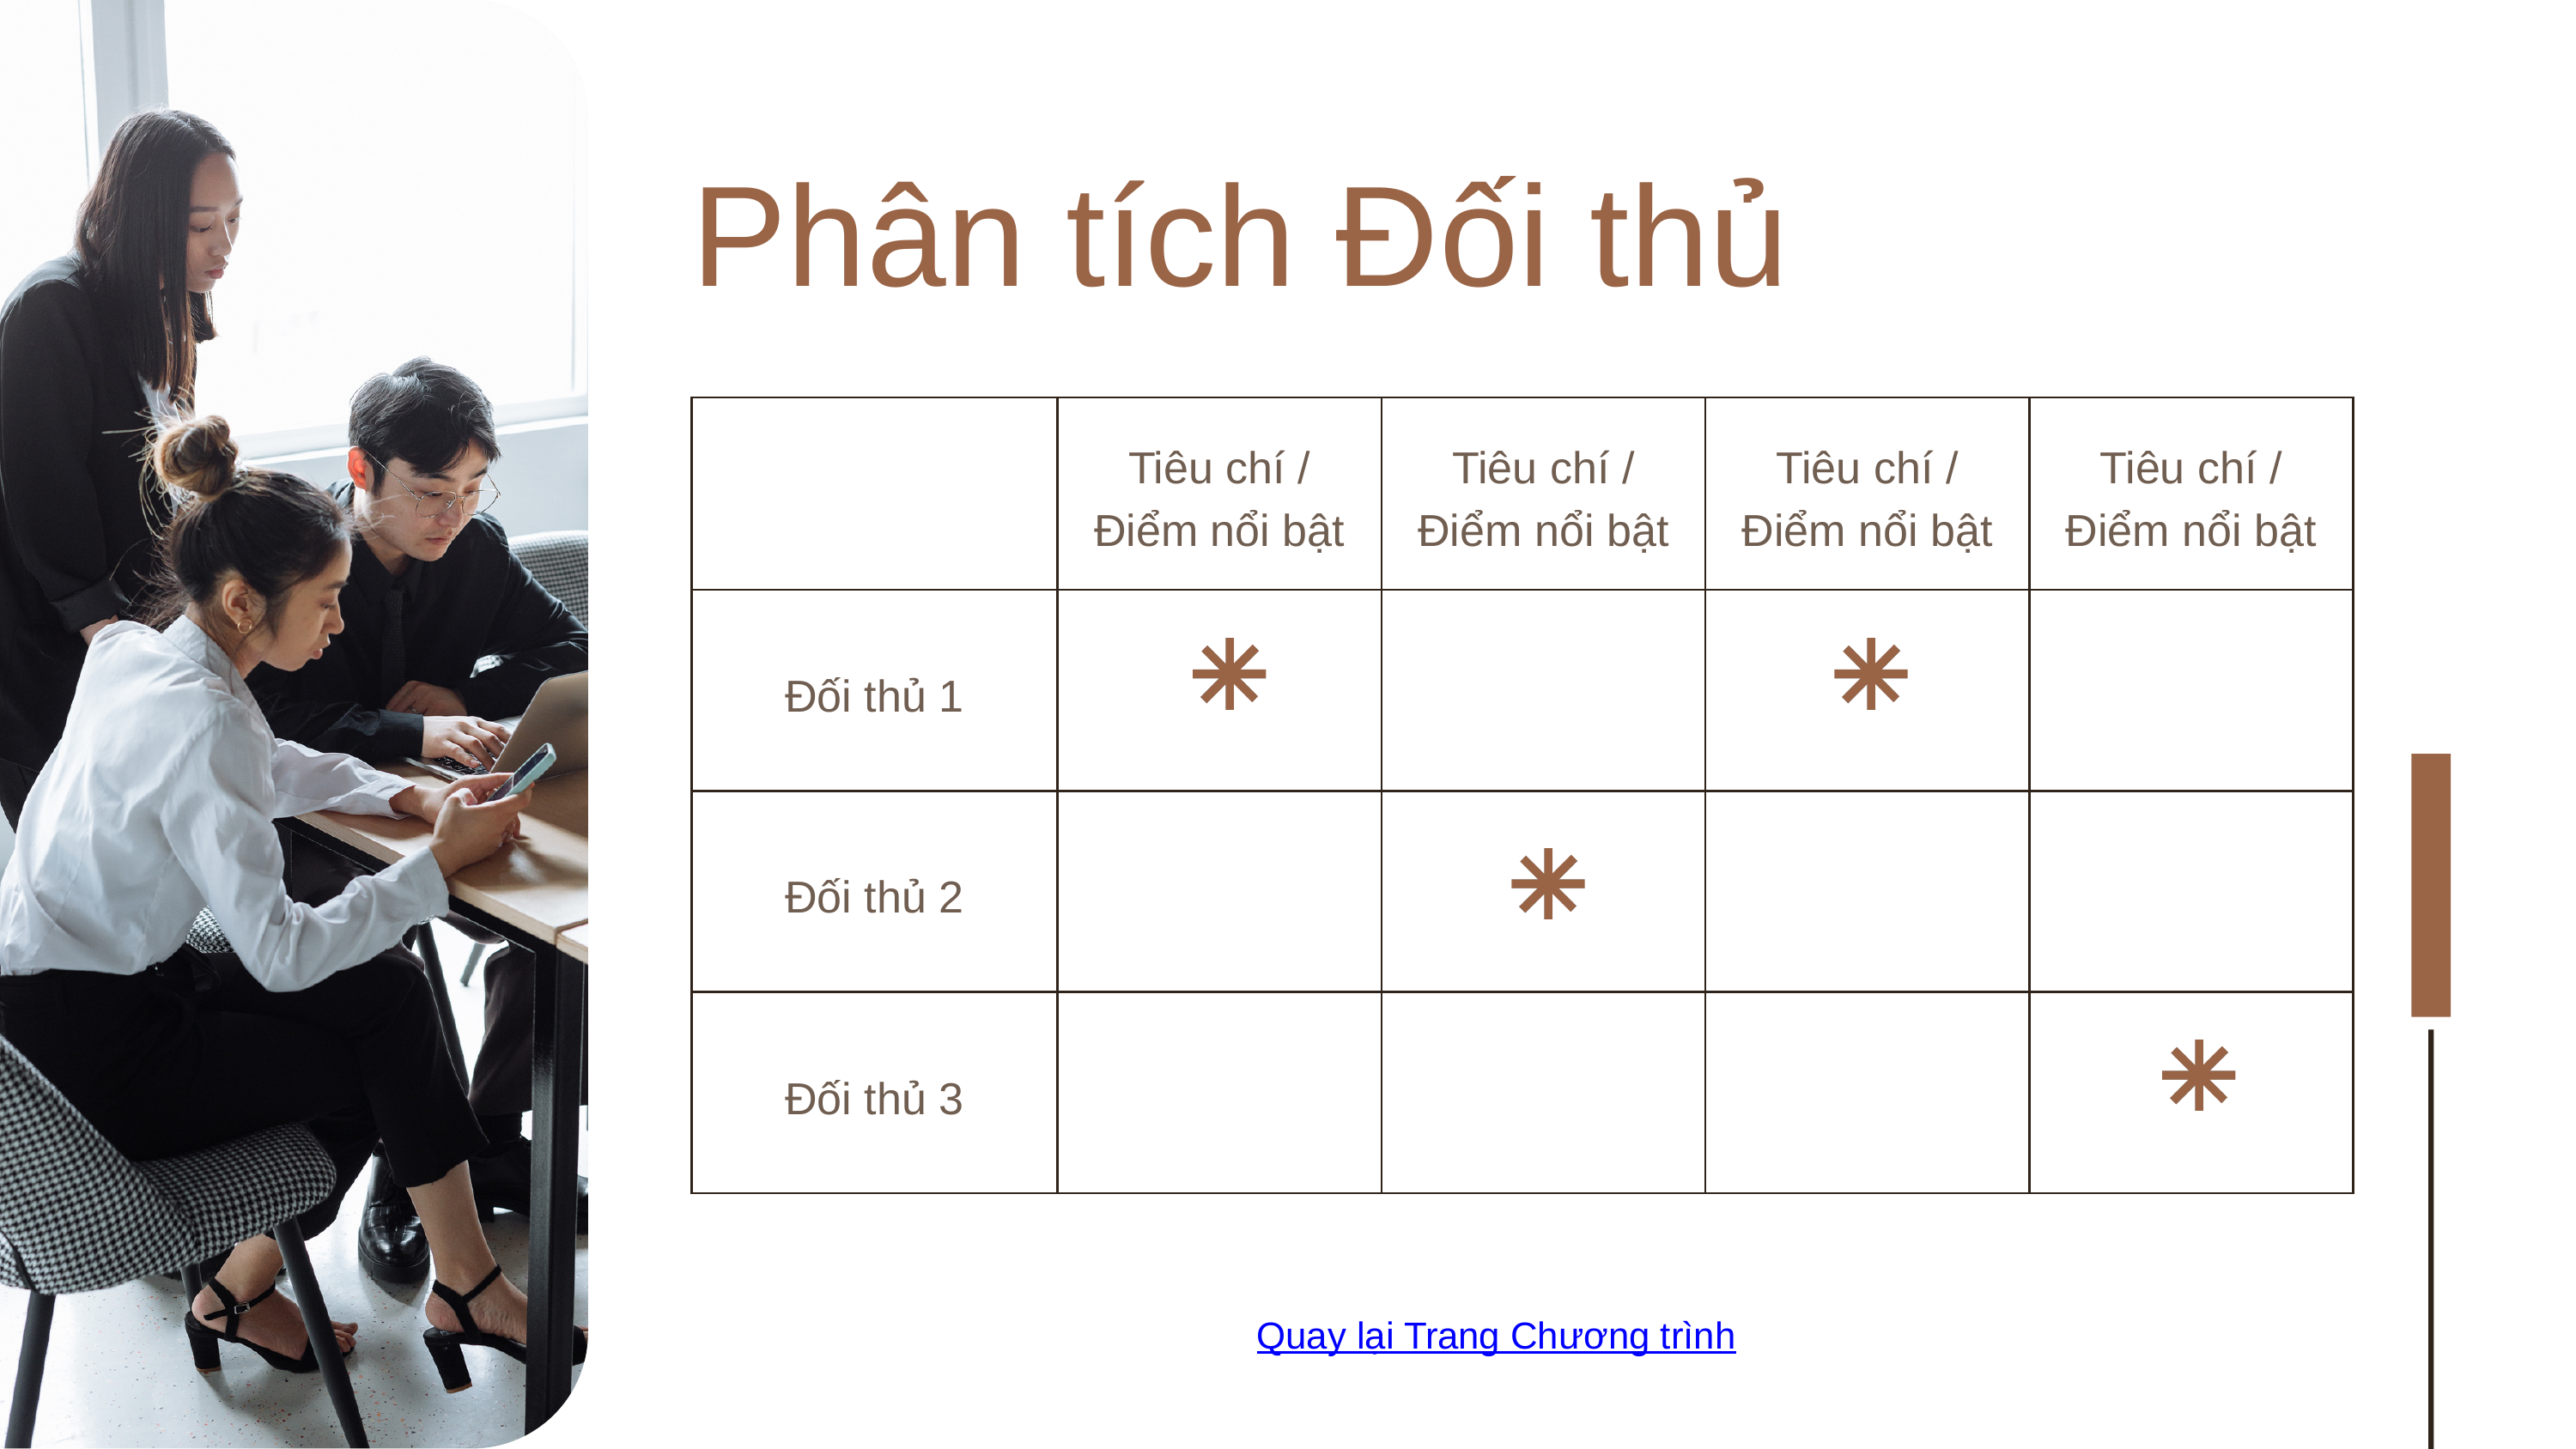

Phân tích Đối thủ
|  | Tiêu chí / Điểm nổi bật | Tiêu chí / Điểm nổi bật | Tiêu chí / Điểm nổi bật | Tiêu chí / Điểm nổi bật |
| --- | --- | --- | --- | --- |
| Đối thủ 1 |  |  |  |  |
| Đối thủ 2 |  |  |  |  |
| Đối thủ 3 |  |  |  |  |

Quay lại Trang Chương trình